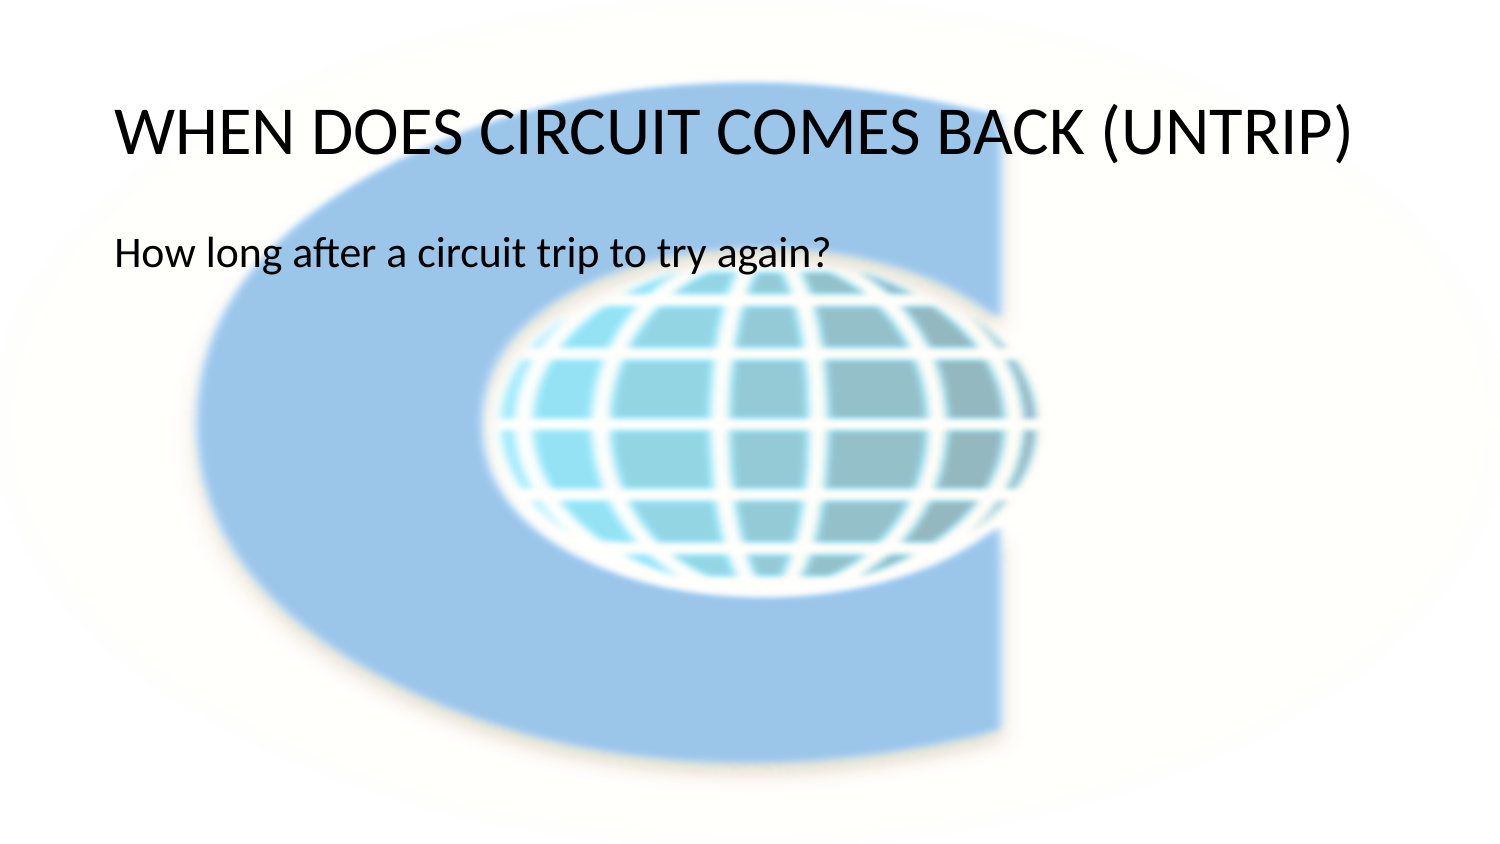

# WHEN DOES CIRCUIT COMES BACK (UNTRIP)
How long after a circuit trip to try again?